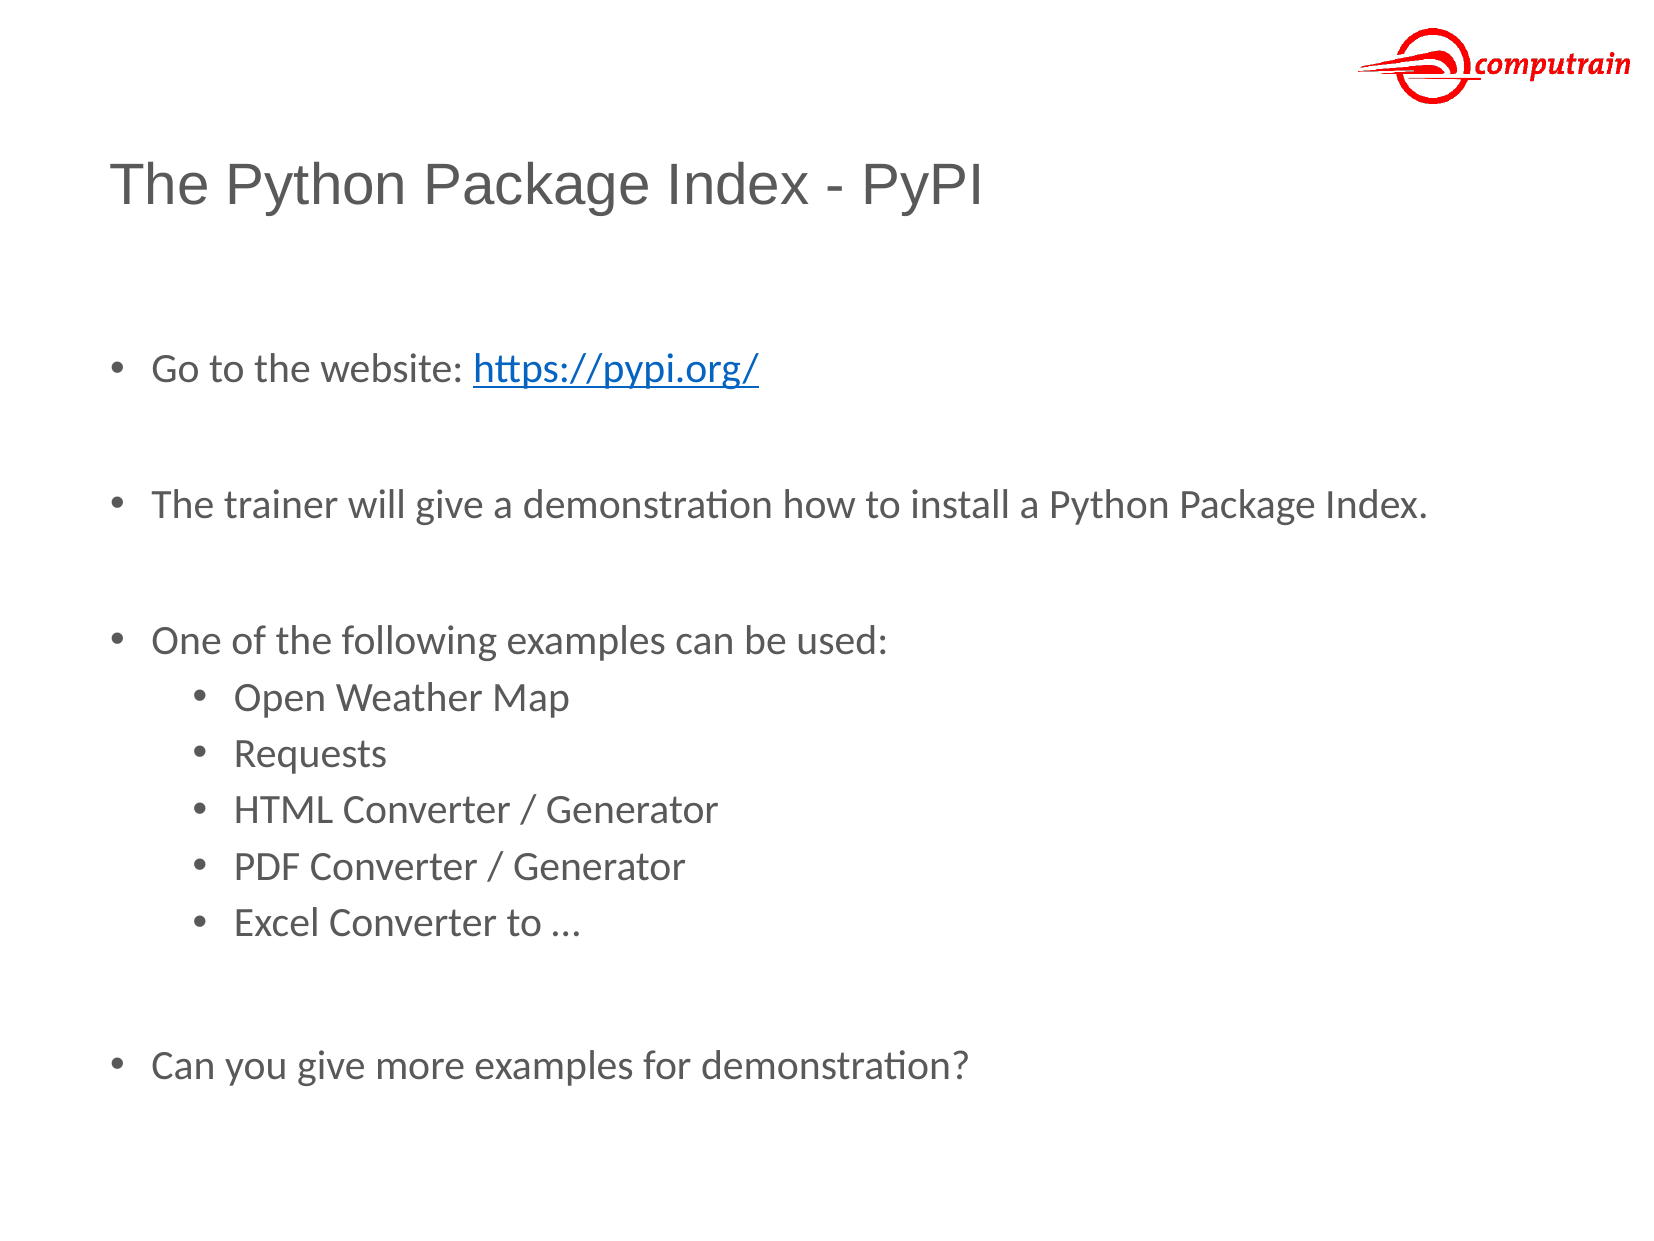

# The Python Package Index - PyPI
Go to the website: https://pypi.org/

The trainer will give a demonstration how to install a Python Package Index.

One of the following examples can be used:
Open Weather Map
Requests
HTML Converter / Generator
PDF Converter / Generator
Excel Converter to …

Can you give more examples for demonstration?